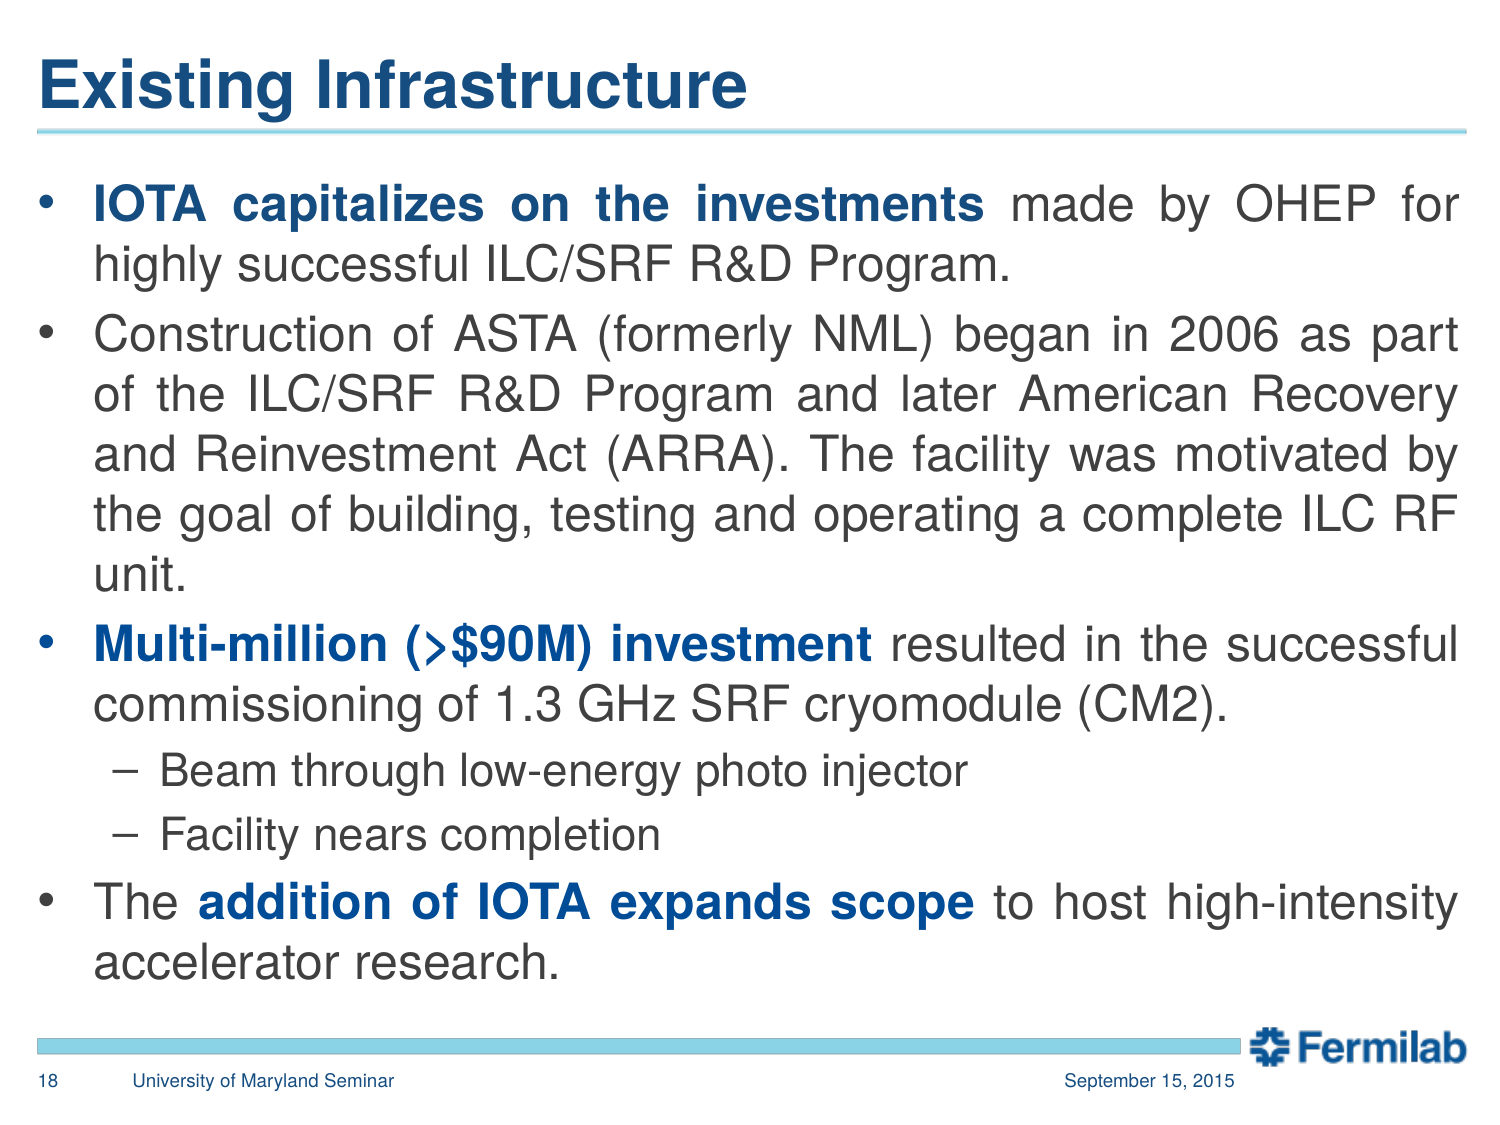

# Existing Infrastructure
IOTA capitalizes on the investments made by OHEP for highly successful ILC/SRF R&D Program.
Construction of ASTA (formerly NML) began in 2006 as part of the ILC/SRF R&D Program and later American Recovery and Reinvestment Act (ARRA). The facility was motivated by the goal of building, testing and operating a complete ILC RF unit.
Multi-million (>$90M) investment resulted in the successful commissioning of 1.3 GHz SRF cryomodule (CM2).
Beam through low-energy photo injector
Facility nears completion
The addition of IOTA expands scope to host high-intensity accelerator research.

18
University of Maryland Seminar
September 15, 2015